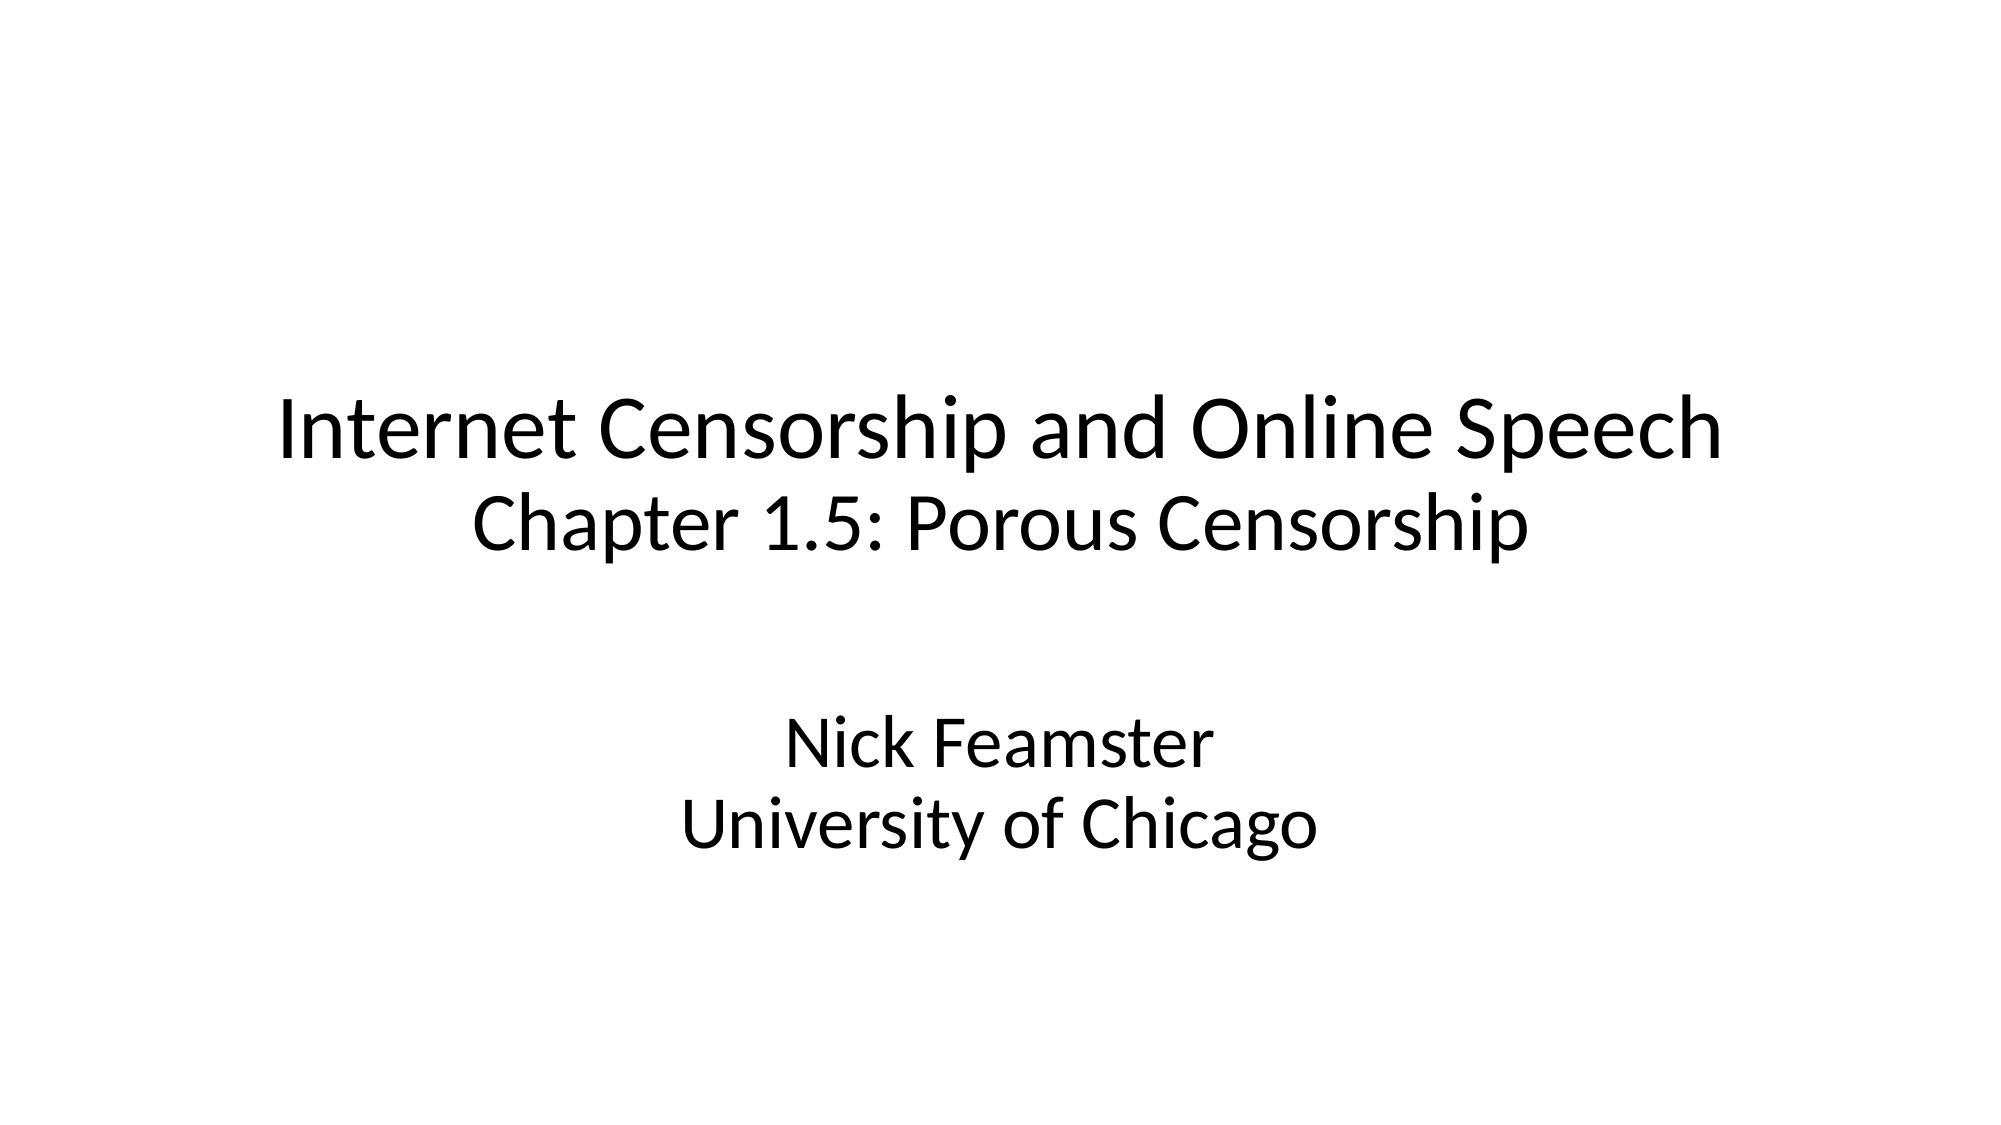

# Internet Censorship and Online Speech Chapter 1.5: Porous Censorship
Nick Feamster
University of Chicago